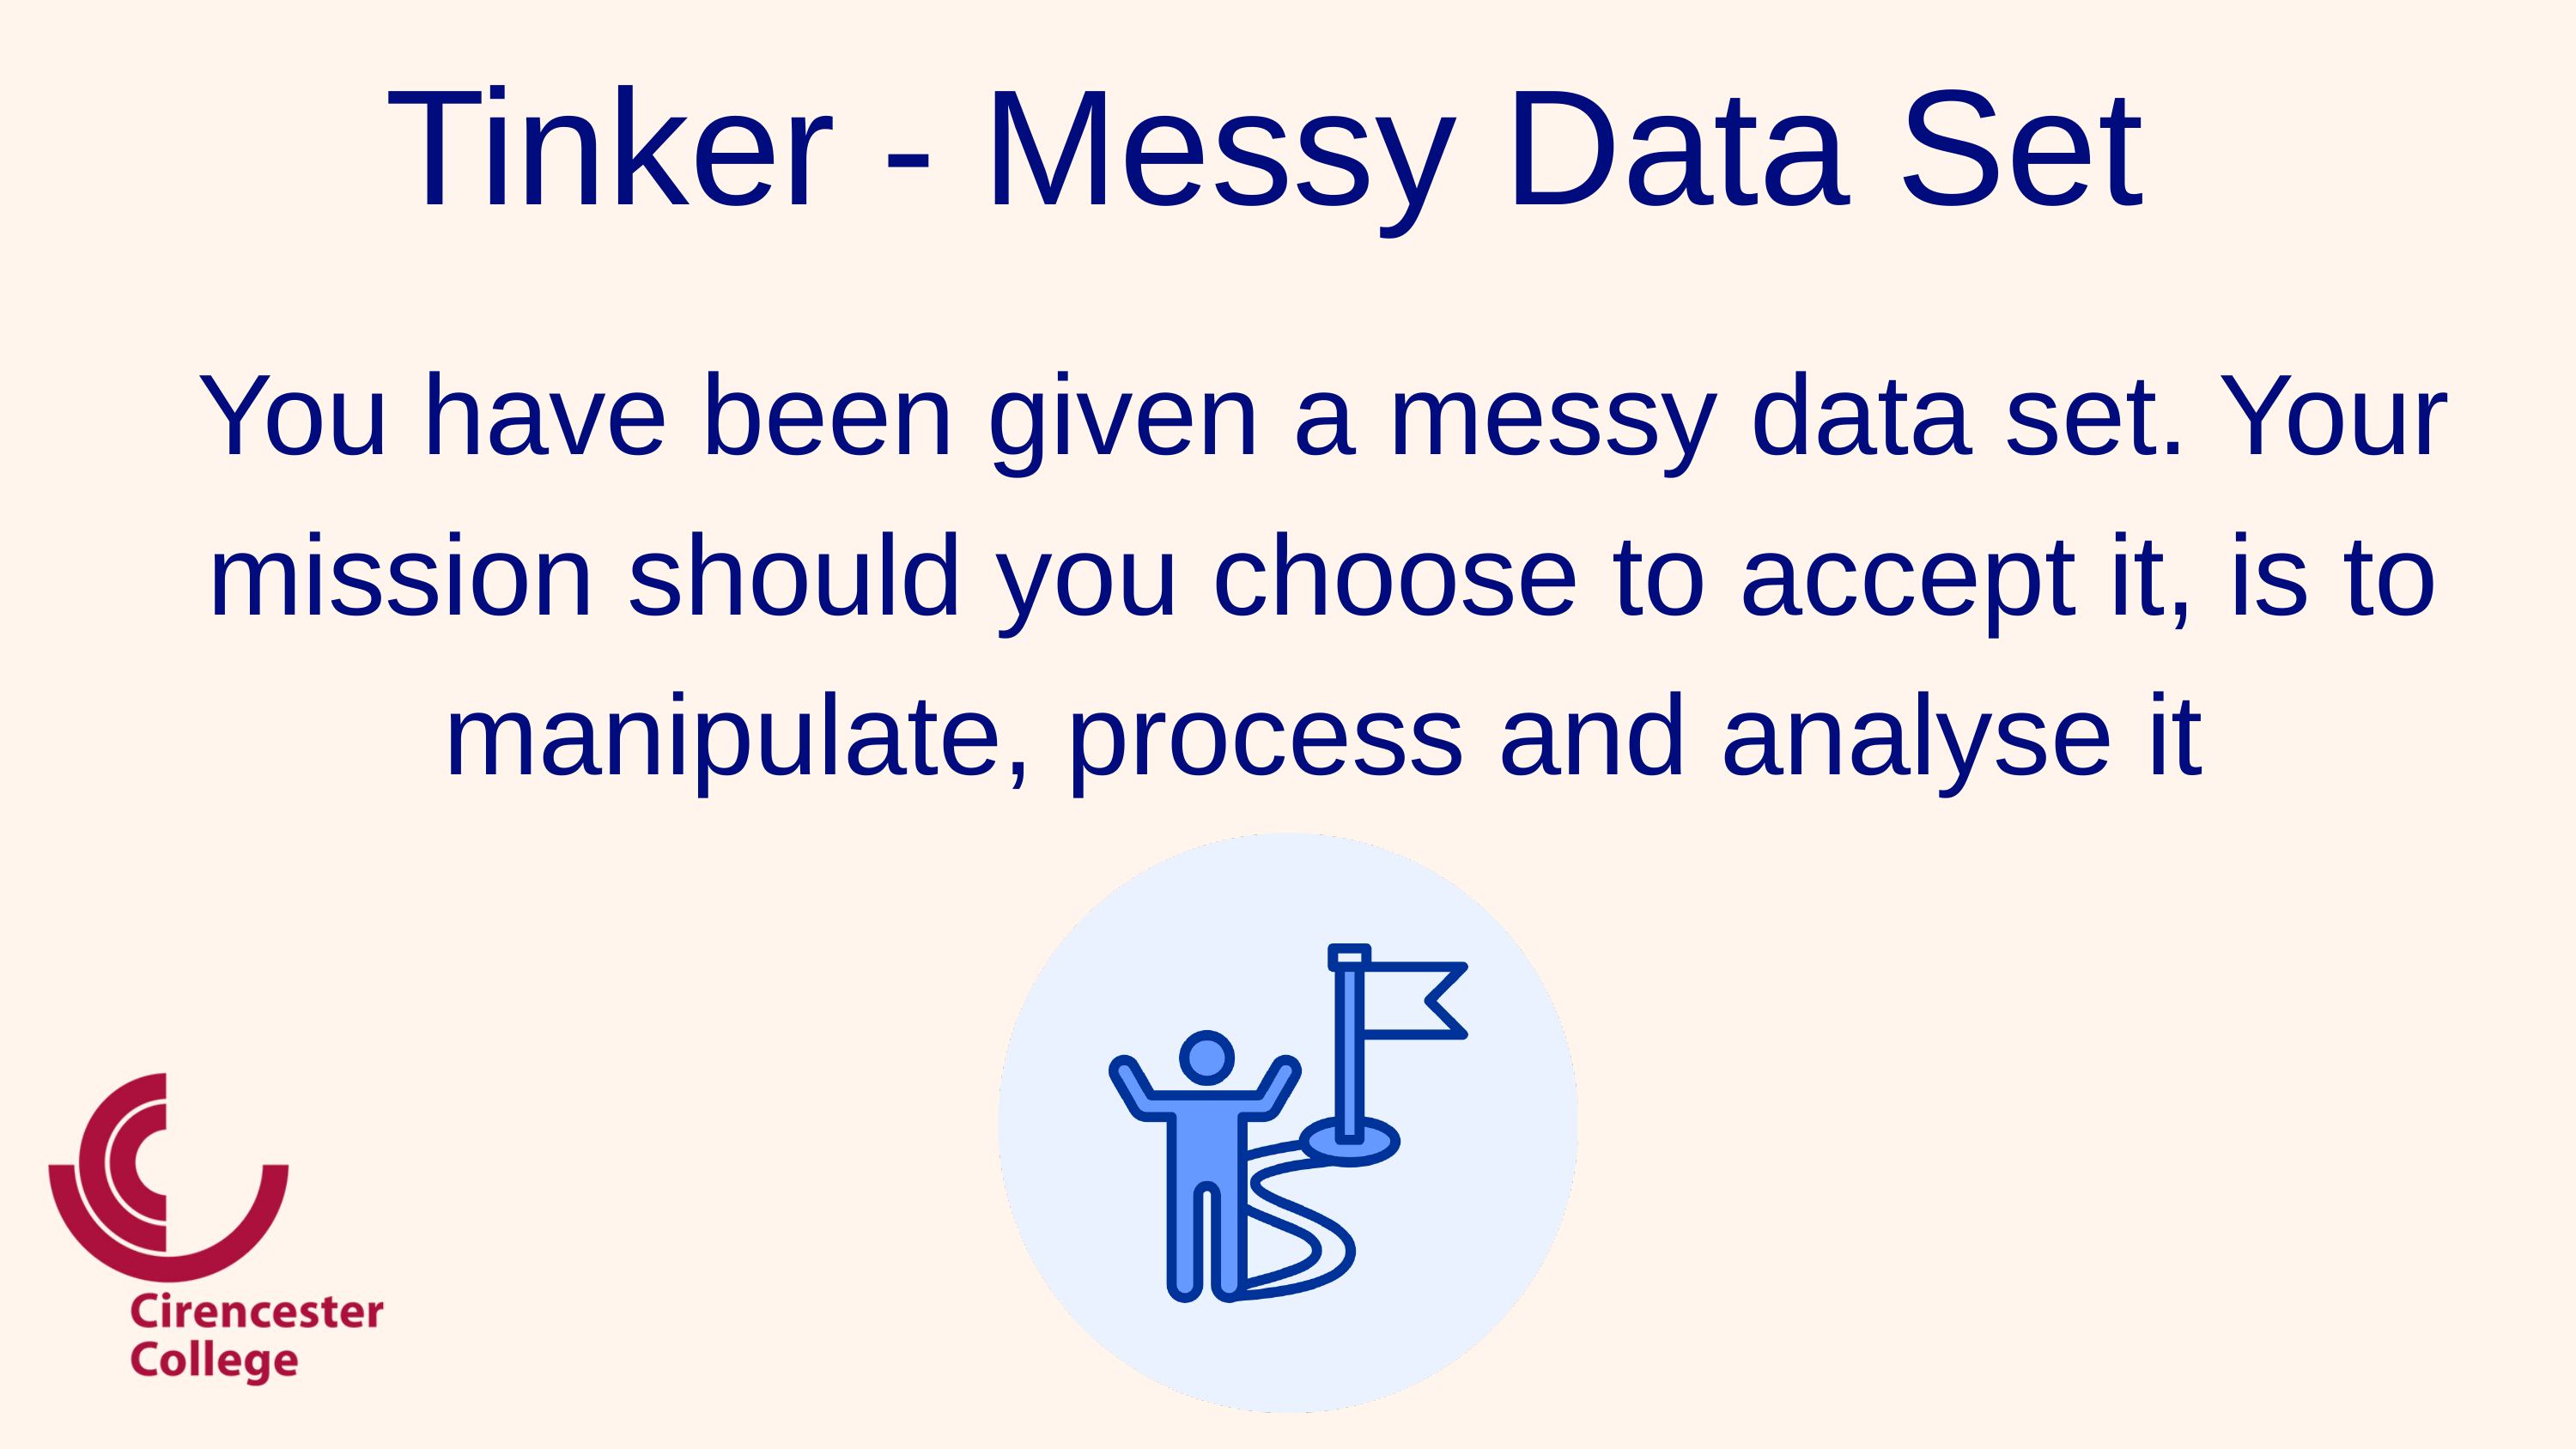

Tinker - Messy Data Set
You have been given a messy data set. Your mission should you choose to accept it, is to manipulate, process and analyse it